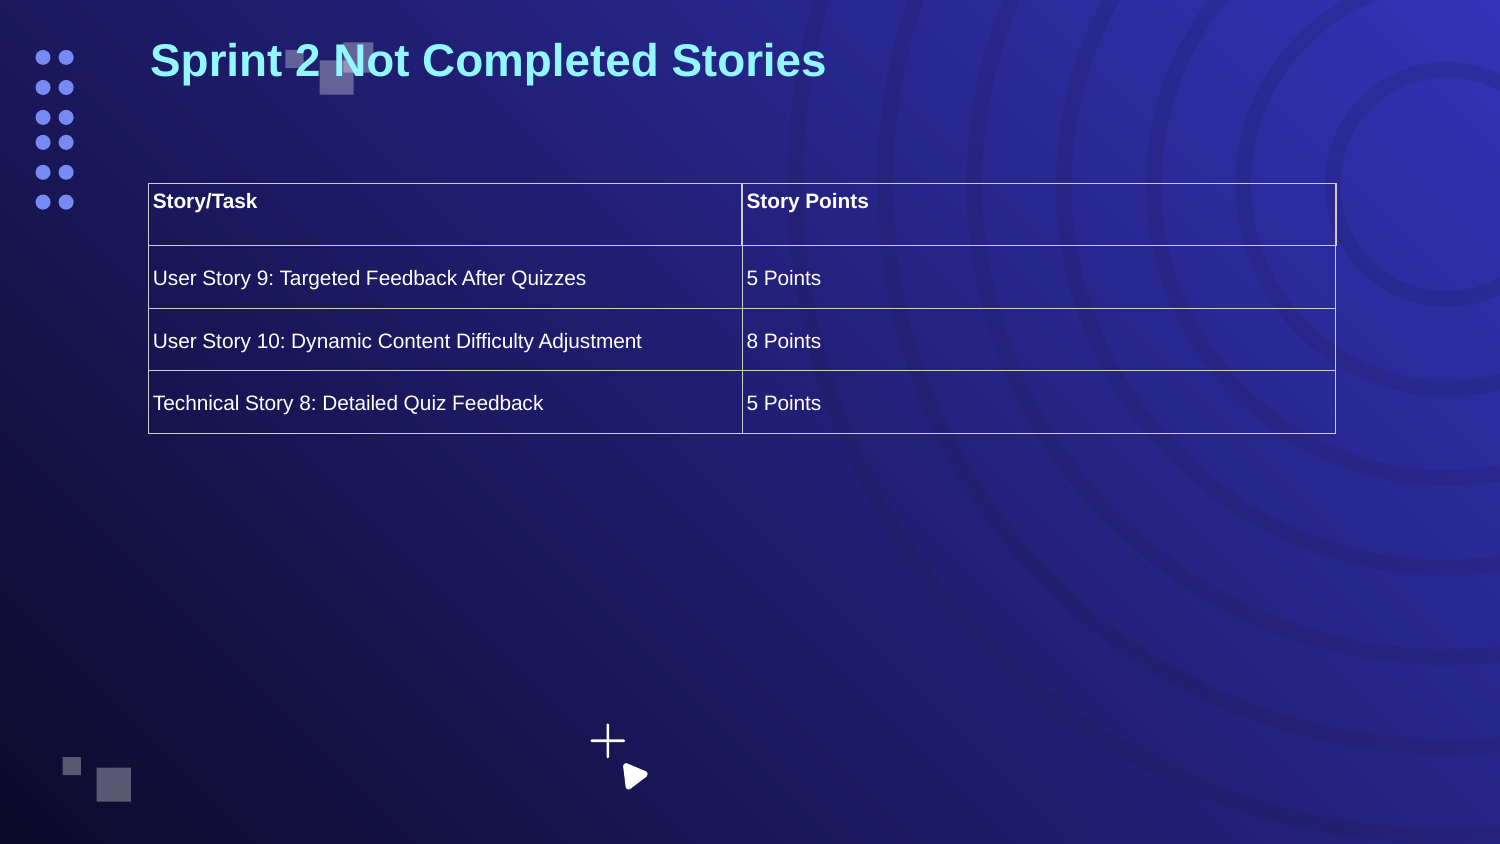

# Sprint 2 Not Completed Stories
| Story/Task | Story Points |
| --- | --- |
| User Story 9: Targeted Feedback After Quizzes | 5 Points |
| User Story 10: Dynamic Content Difficulty Adjustment | 8 Points |
| Technical Story 8: Detailed Quiz Feedback | 5 Points |